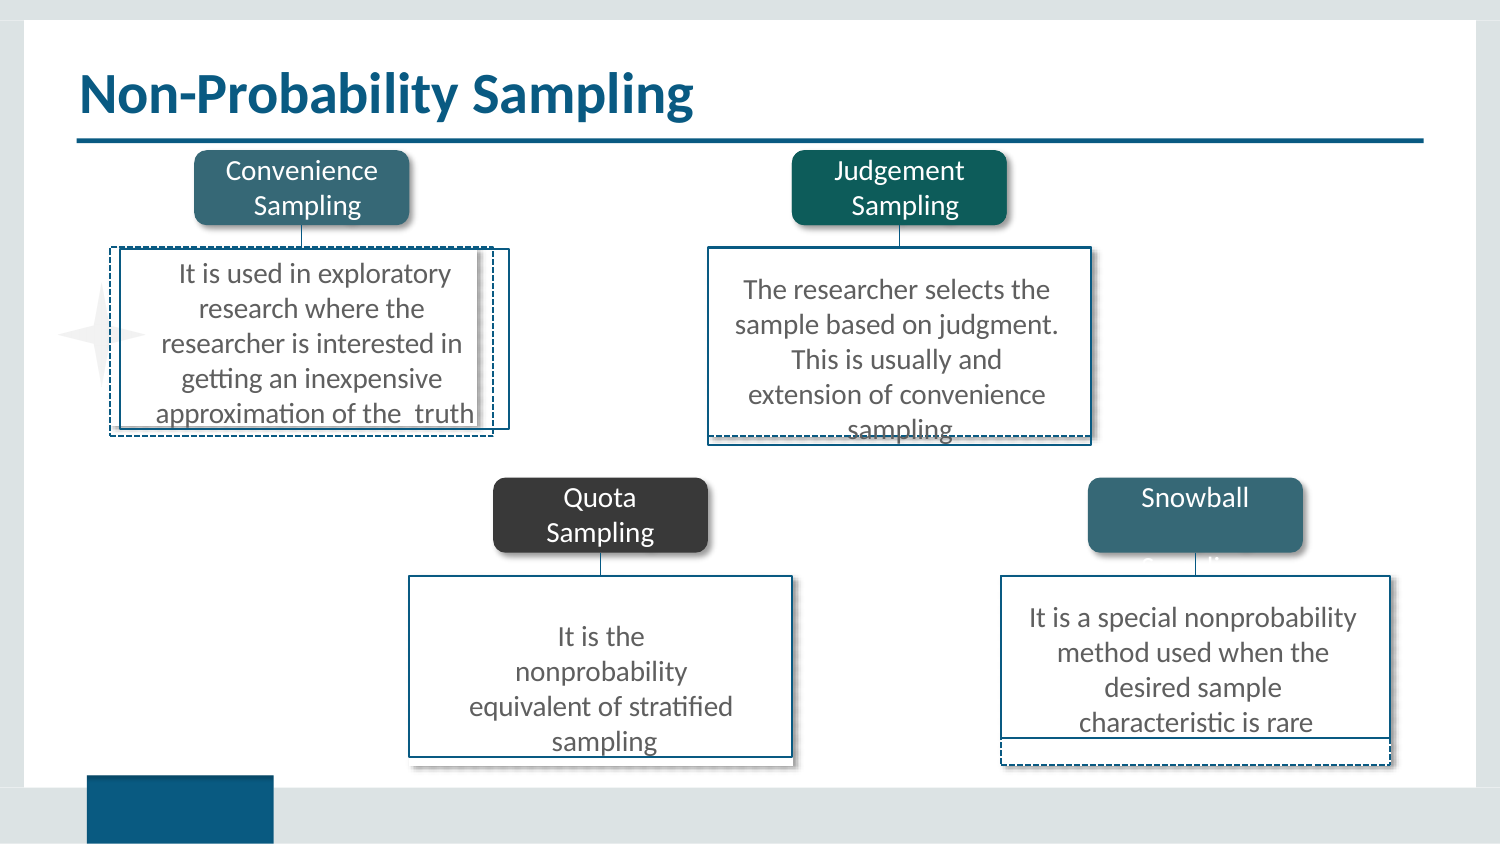

# Non-Probability Sampling

Convenience  Sampling
Judgement  Sampling

The researcher selects the  sample based on judgment.  This is usually and  extension of convenience  sampling
It is used in exploratory  research where the  researcher is interested in  getting an inexpensive  approximation of the  truth

Quota  Sampling
Snowball  Sampling

It is the   nonprobability  equivalent of stratified  sampling

It is a special nonprobability  method used when the  desired sample  characteristic is rare